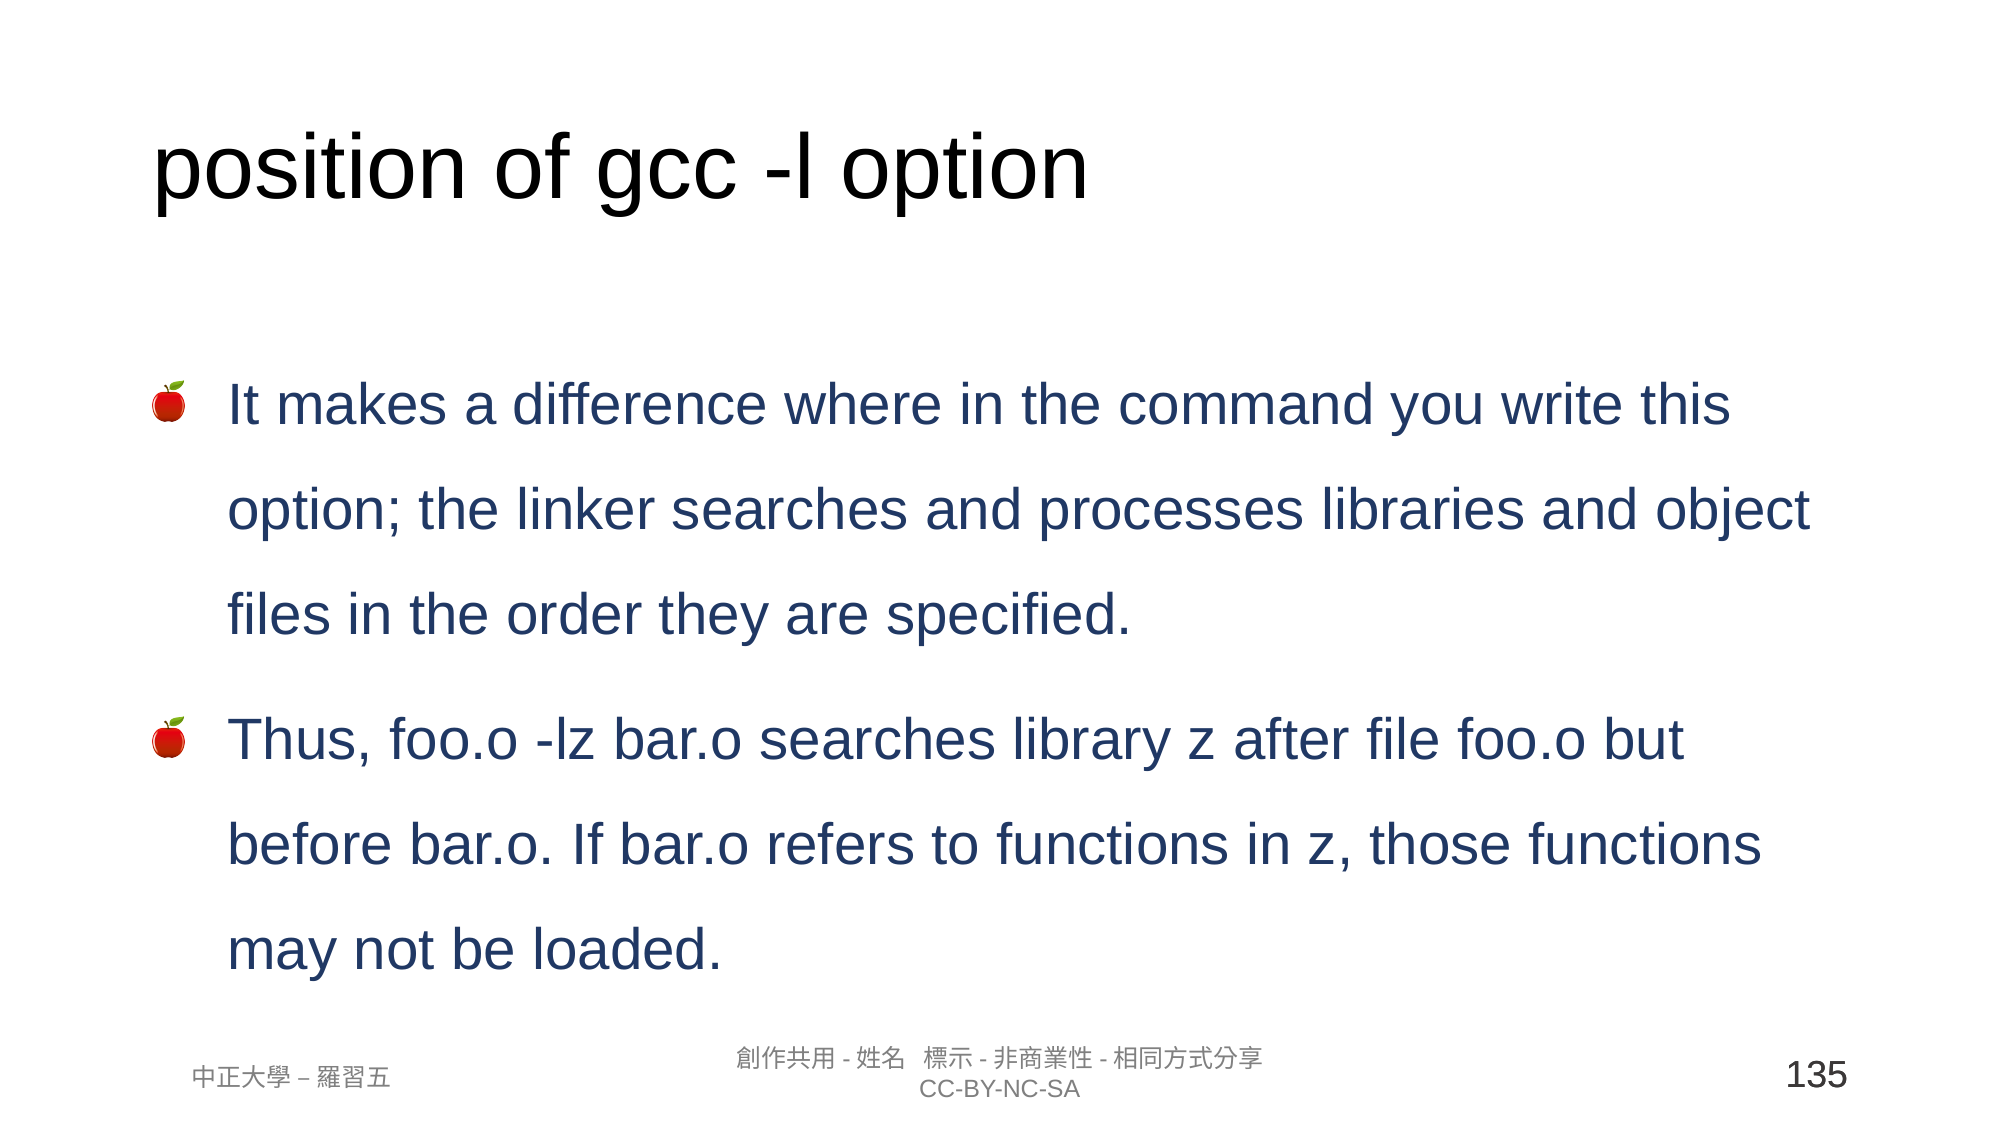

# position of gcc -l option
It makes a difference where in the command you write this option; the linker searches and processes libraries and object files in the order they are specified.
Thus, foo.o -lz bar.o searches library z after file foo.o but before bar.o. If bar.o refers to functions in z, those functions may not be loaded.